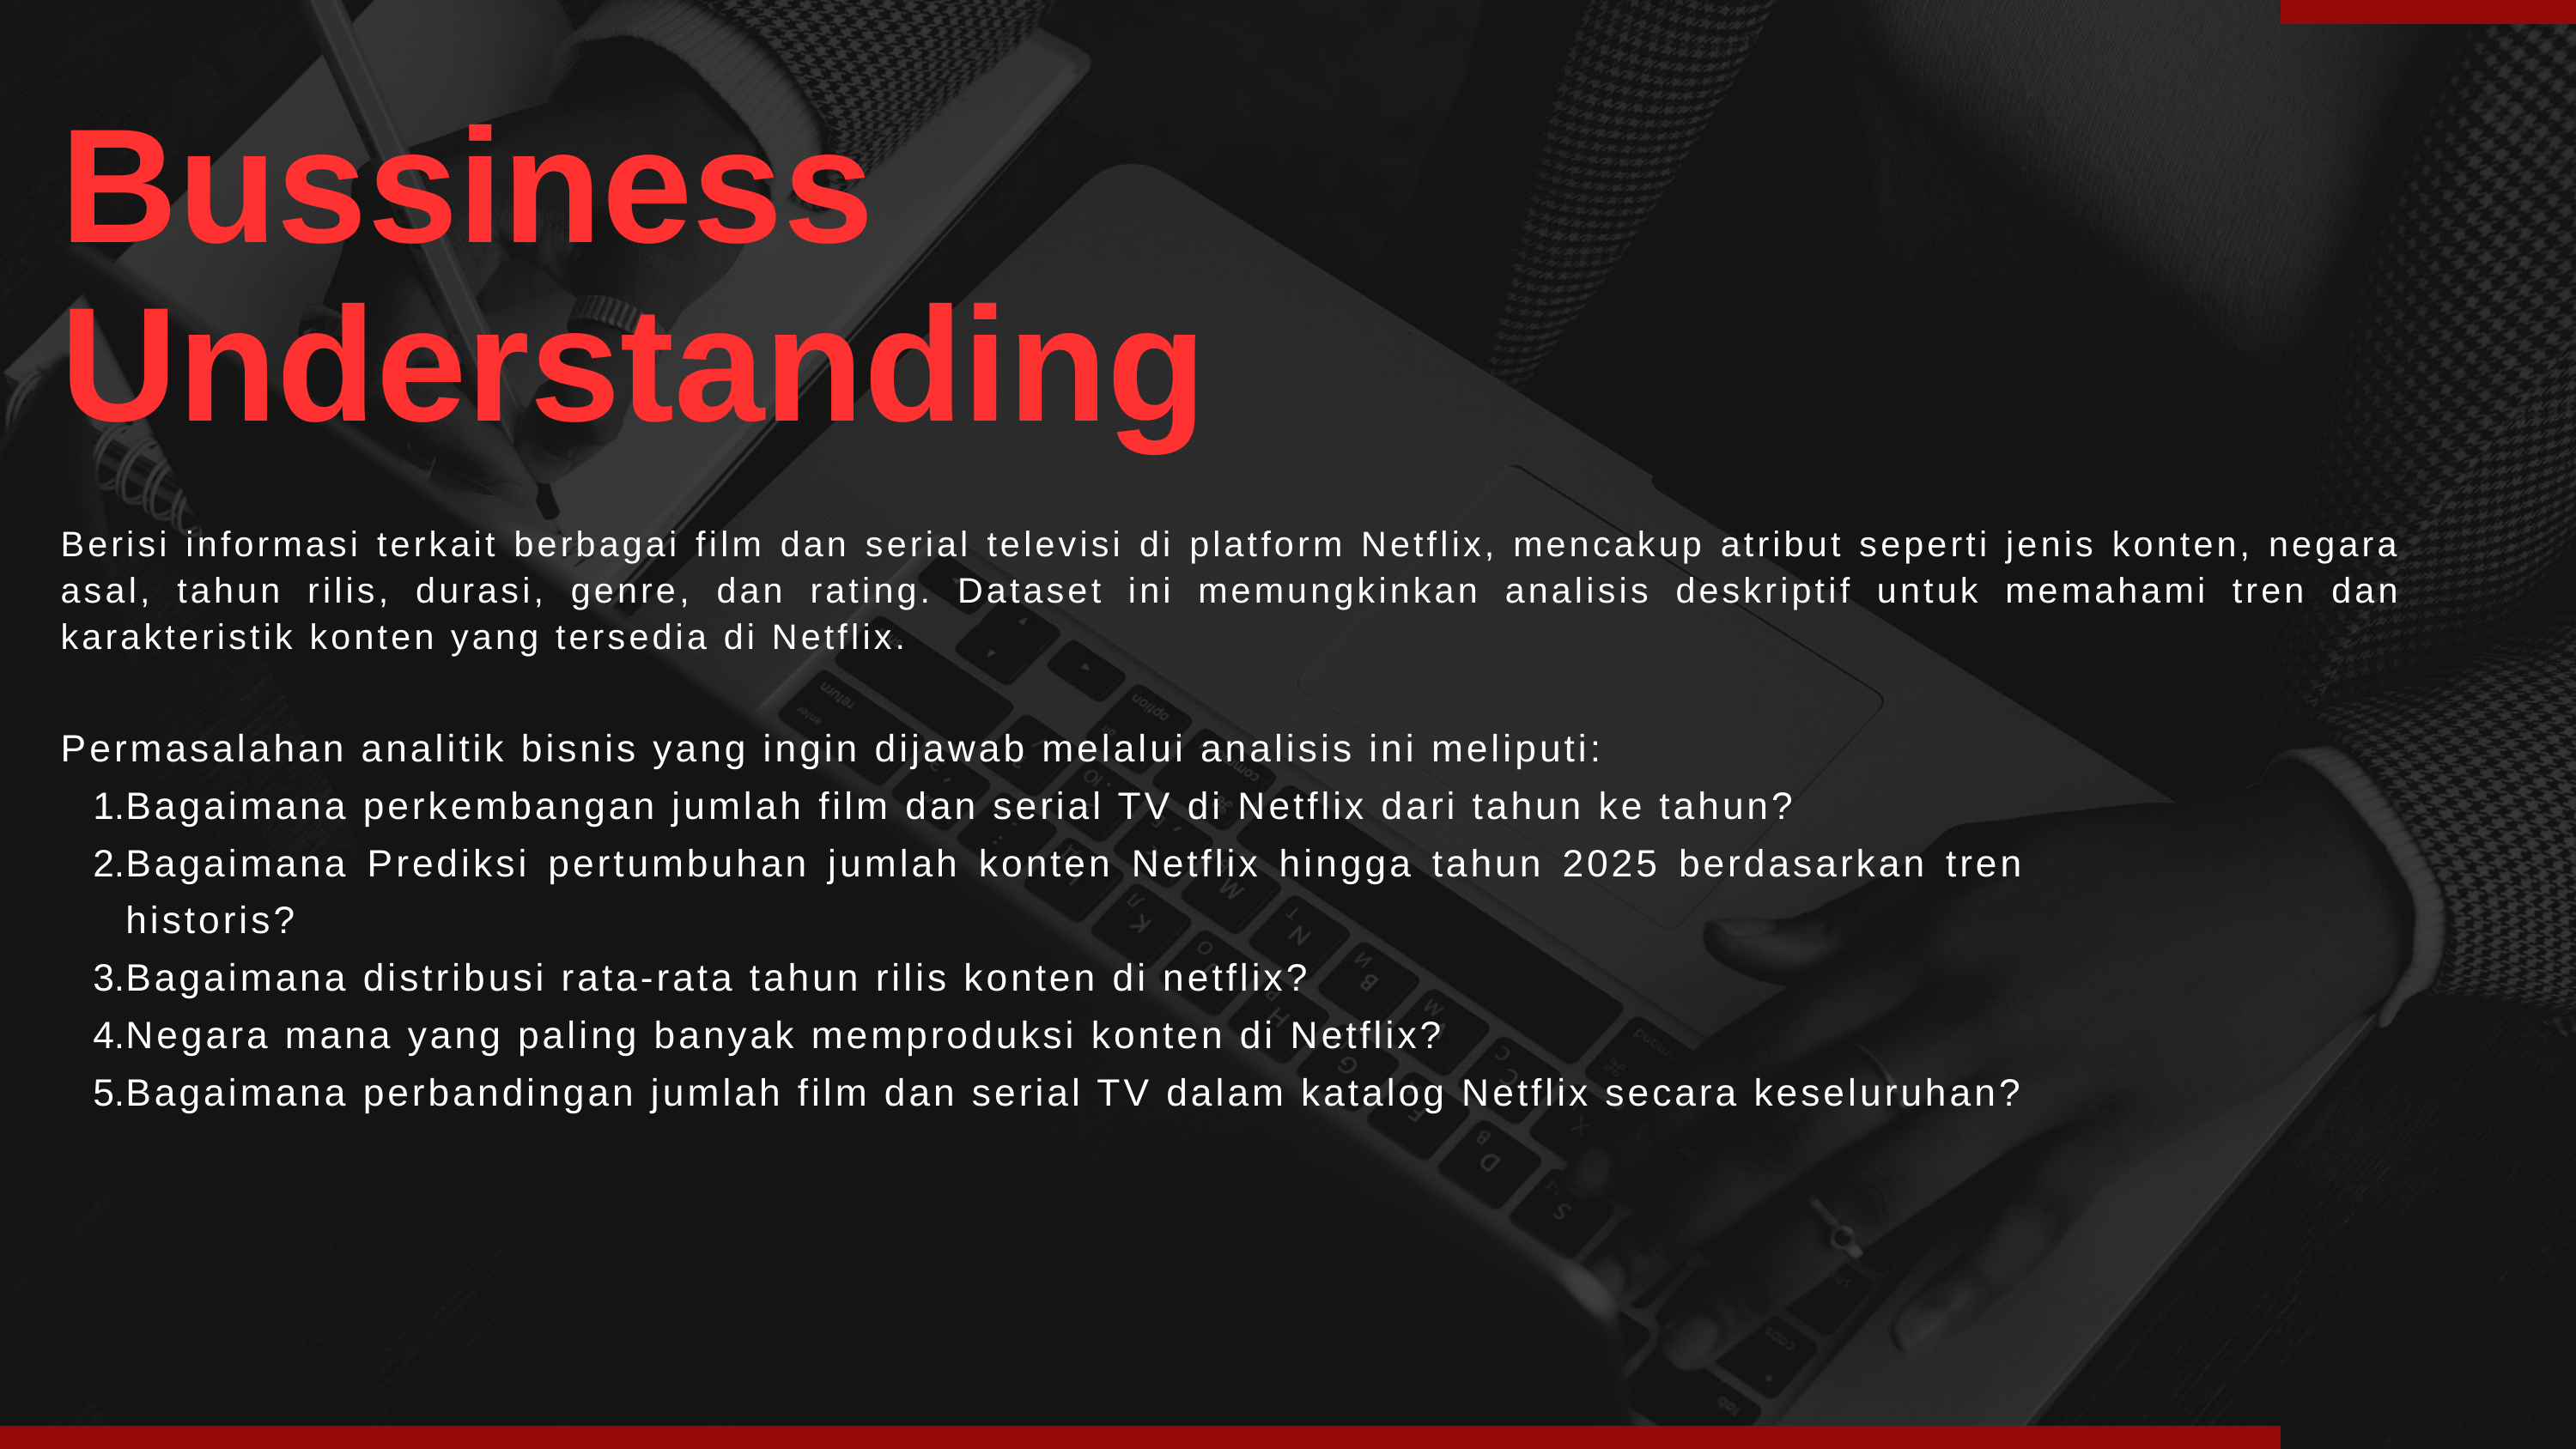

Bussiness Understanding
Berisi informasi terkait berbagai film dan serial televisi di platform Netflix, mencakup atribut seperti jenis konten, negara asal, tahun rilis, durasi, genre, dan rating. Dataset ini memungkinkan analisis deskriptif untuk memahami tren dan karakteristik konten yang tersedia di Netflix.

Permasalahan analitik bisnis yang ingin dijawab melalui analisis ini meliputi:
Bagaimana perkembangan jumlah film dan serial TV di Netflix dari tahun ke tahun?
Bagaimana Prediksi pertumbuhan jumlah konten Netflix hingga tahun 2025 berdasarkan tren historis?
Bagaimana distribusi rata-rata tahun rilis konten di netflix?
Negara mana yang paling banyak memproduksi konten di Netflix?
Bagaimana perbandingan jumlah film dan serial TV dalam katalog Netflix secara keseluruhan?